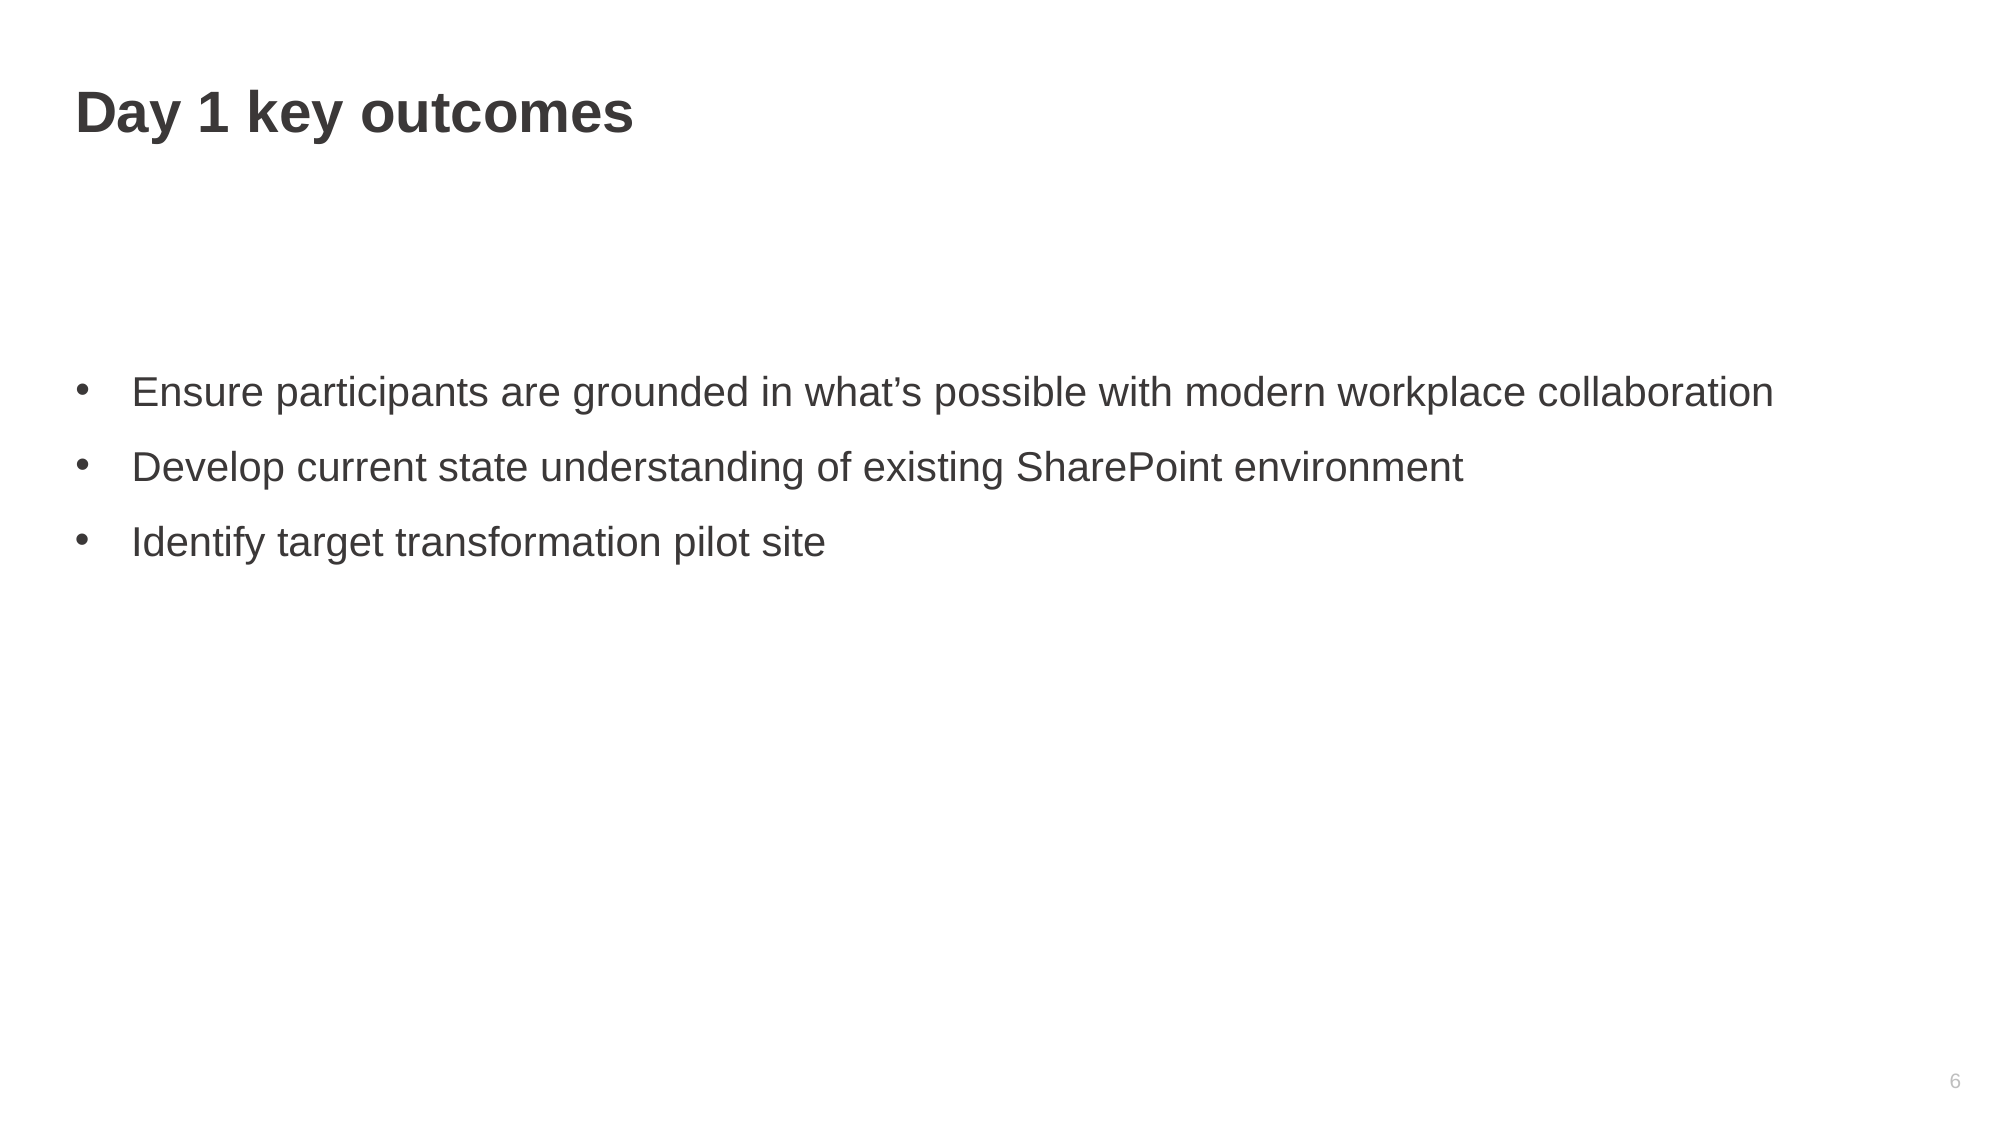

# Day 1 key outcomes
Ensure participants are grounded in what’s possible with modern workplace collaboration
Develop current state understanding of existing SharePoint environment
Identify target transformation pilot site
6